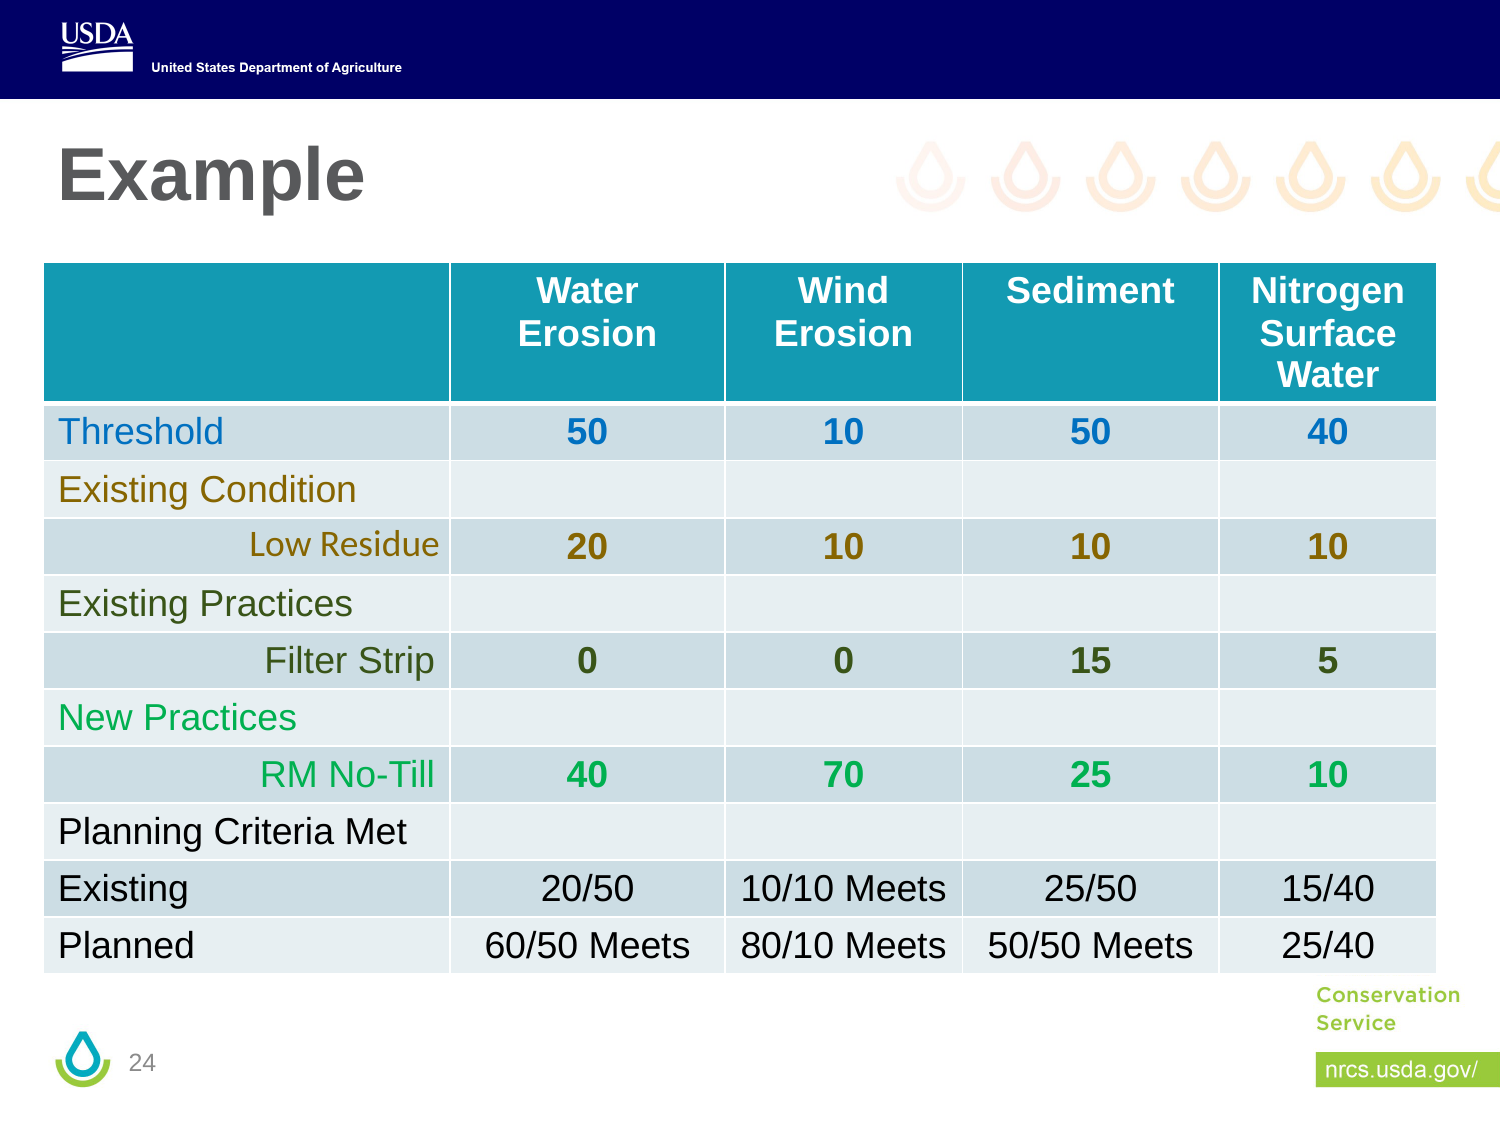

# Example
|  | Water Erosion | Wind Erosion | Sediment | Nitrogen Surface Water |
| --- | --- | --- | --- | --- |
| Threshold | 50 | 10 | 50 | 40 |
| Existing Condition |  |  |  |  |
| Low Residue | 20 | 10 | 10 | 10 |
| Existing Practices |  |  |  |  |
| Filter Strip | 0 | 0 | 15 | 5 |
| New Practices |  |  |  |  |
| RM No-Till | 40 | 70 | 25 | 10 |
| Planning Criteria Met |  |  |  |  |
| Existing | 20/50 | 10/10 Meets | 25/50 | 15/40 |
| Planned | 60/50 Meets | 80/10 Meets | 50/50 Meets | 25/40 |
24